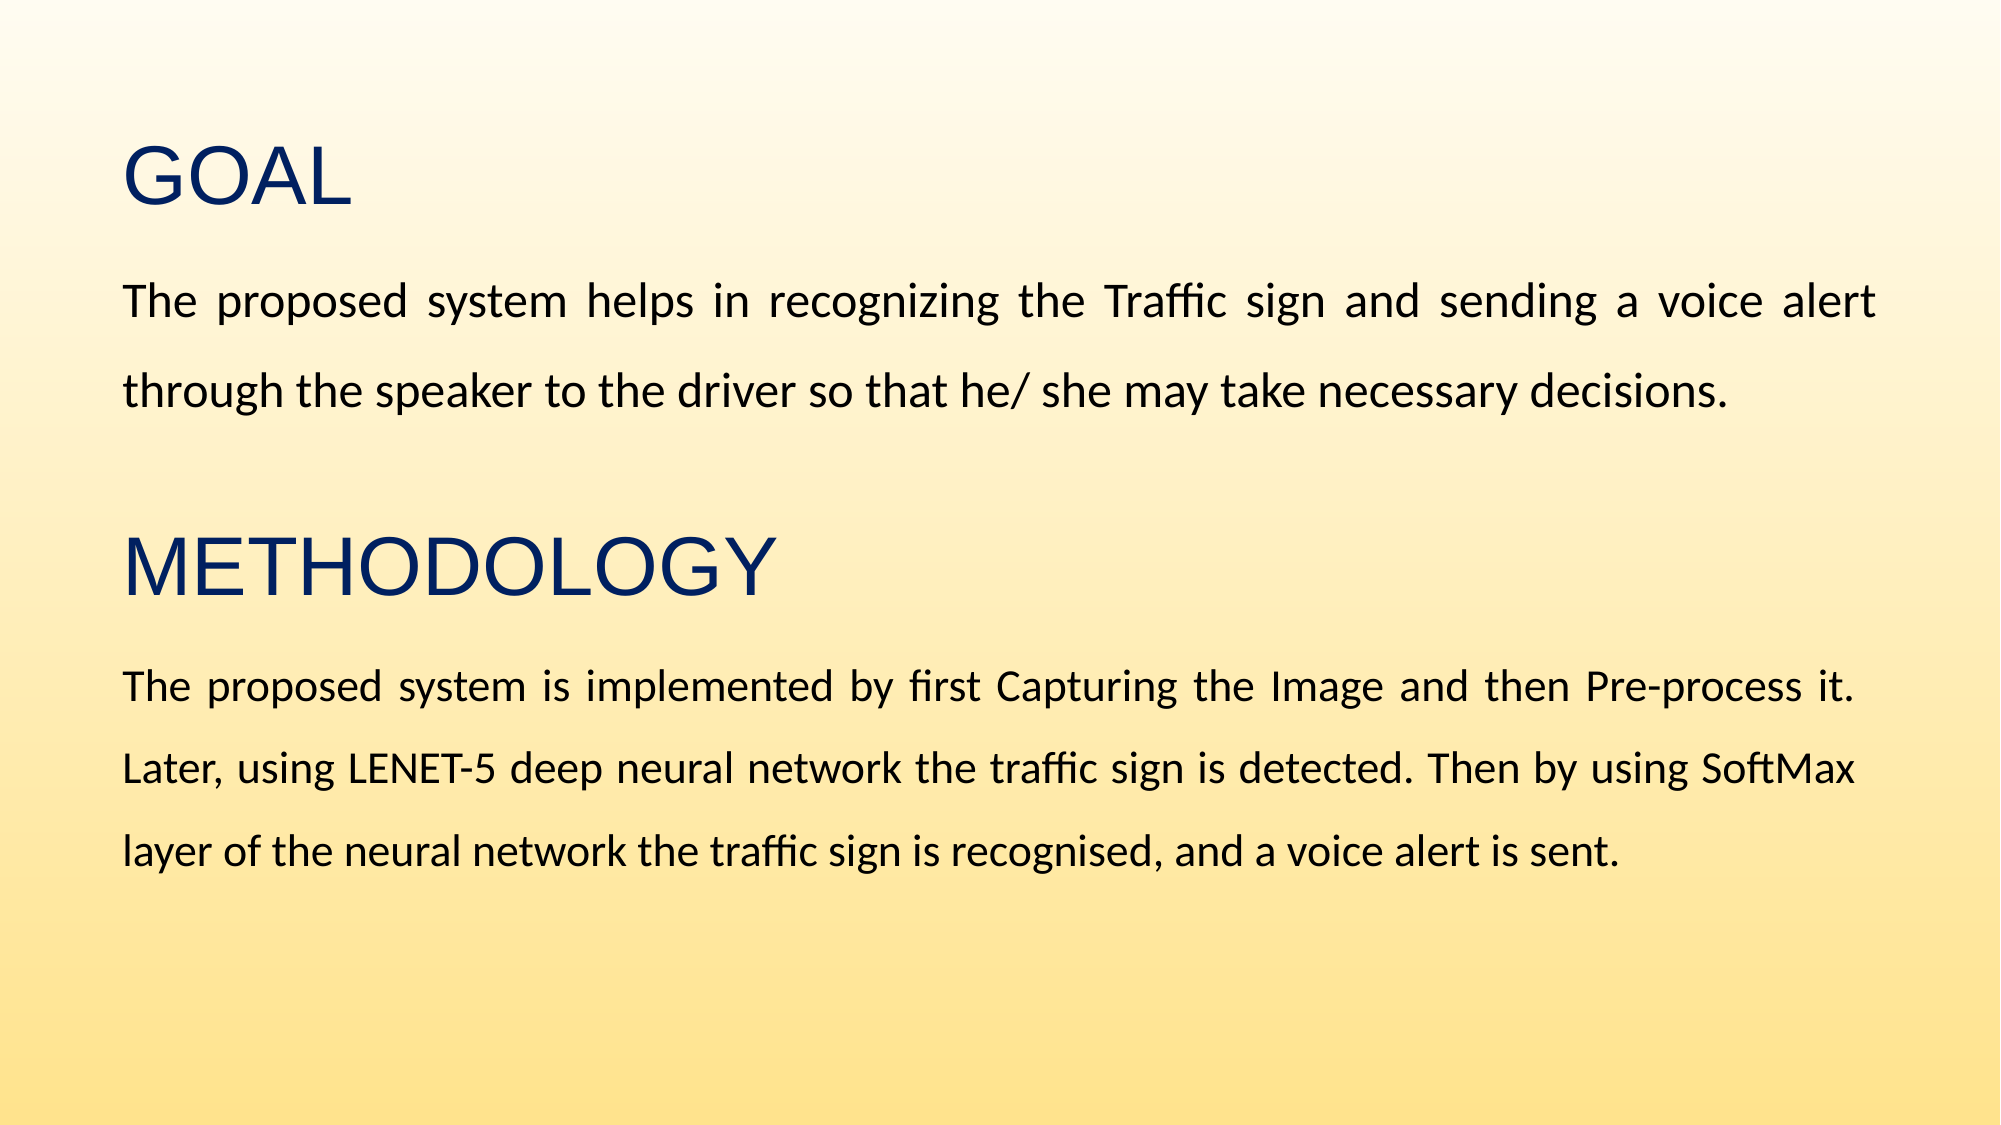

GOAL
The proposed system helps in recognizing the Traffic sign and sending a voice alert through the speaker to the driver so that he/ she may take necessary decisions.

METHODOLOGY
The proposed system is implemented by first Capturing the Image and then Pre-process it. Later, using LENET-5 deep neural network the traffic sign is detected. Then by using SoftMax layer of the neural network the traffic sign is recognised, and a voice alert is sent.